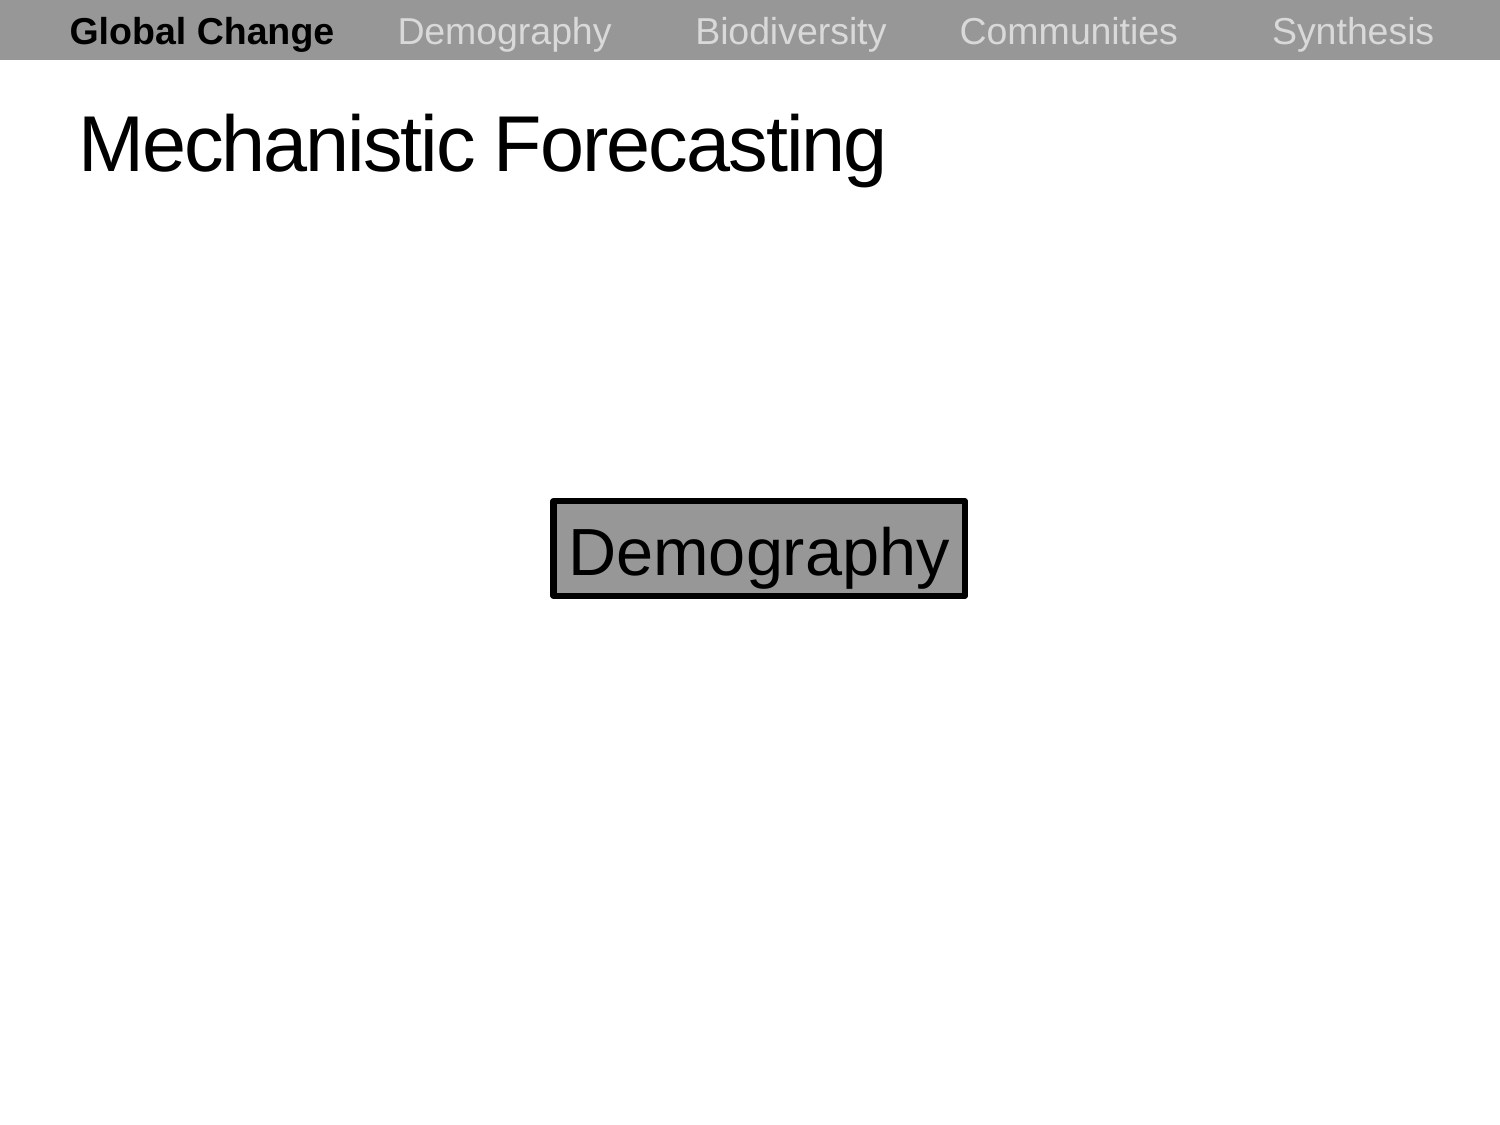

Global Change      Demography        Biodiversity       Communities         Synthesis
Mechanistic Forecasting
Demography